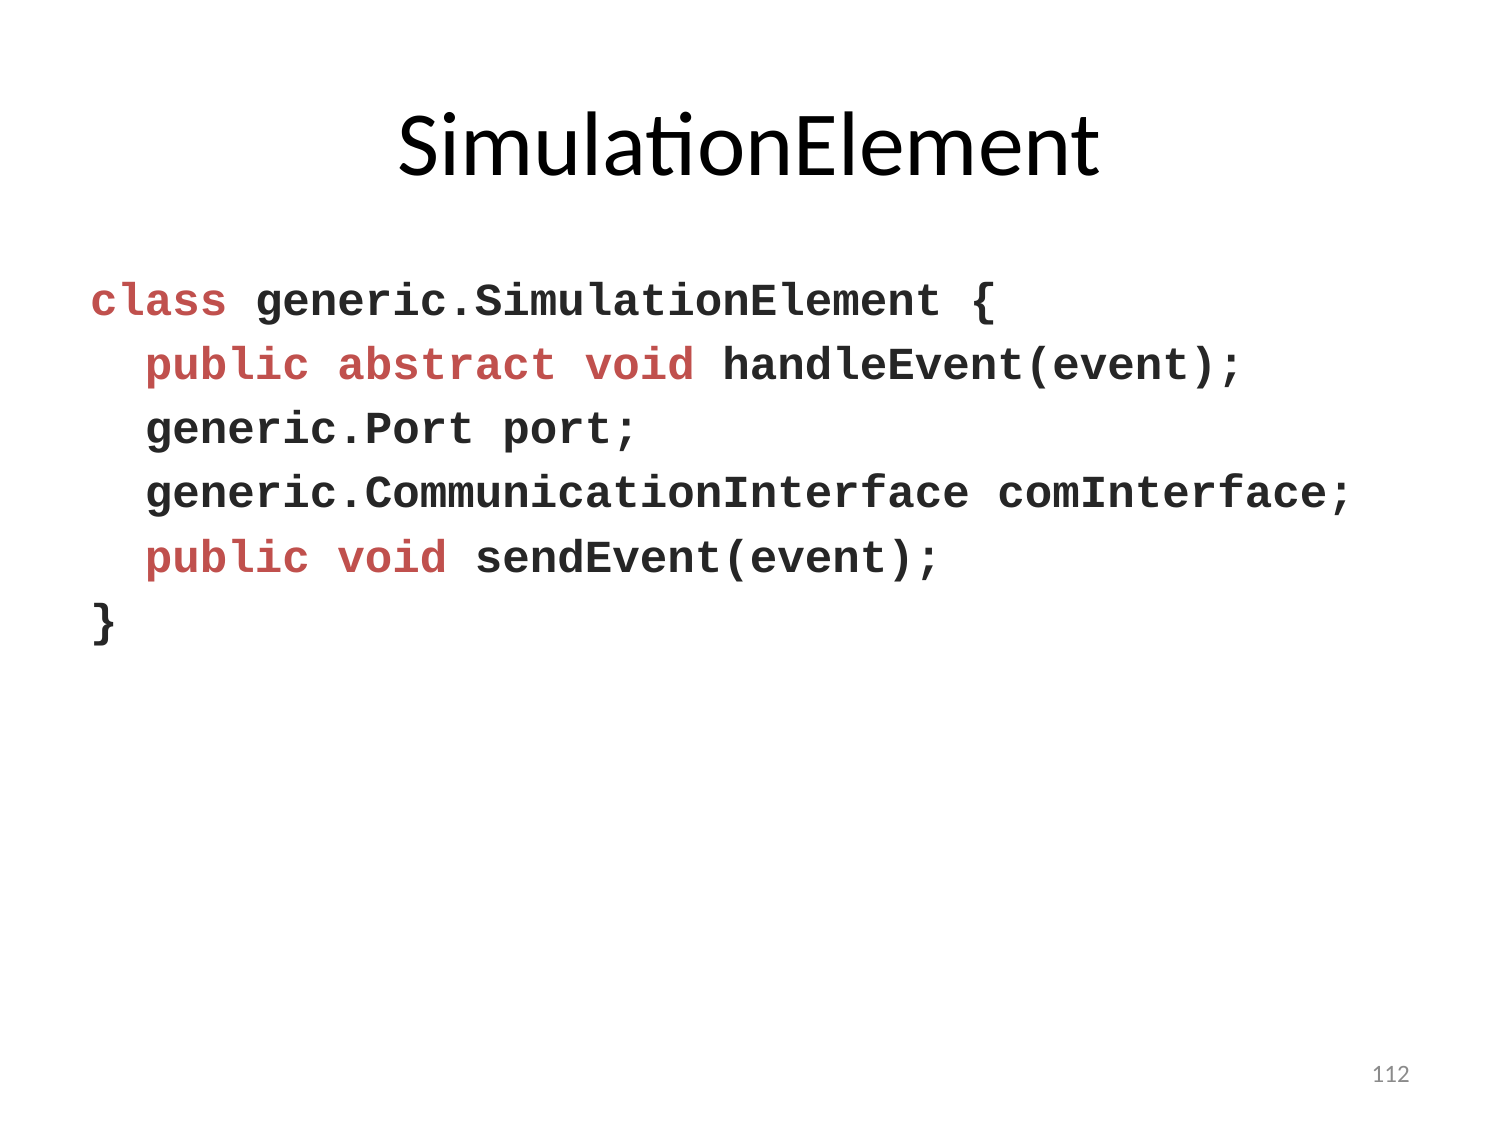

# SimulationElement
class generic.SimulationElement {
  public abstract void handleEvent(event);
  generic.Port port;
  generic.CommunicationInterface comInterface;
  public void sendEvent(event);
}
112